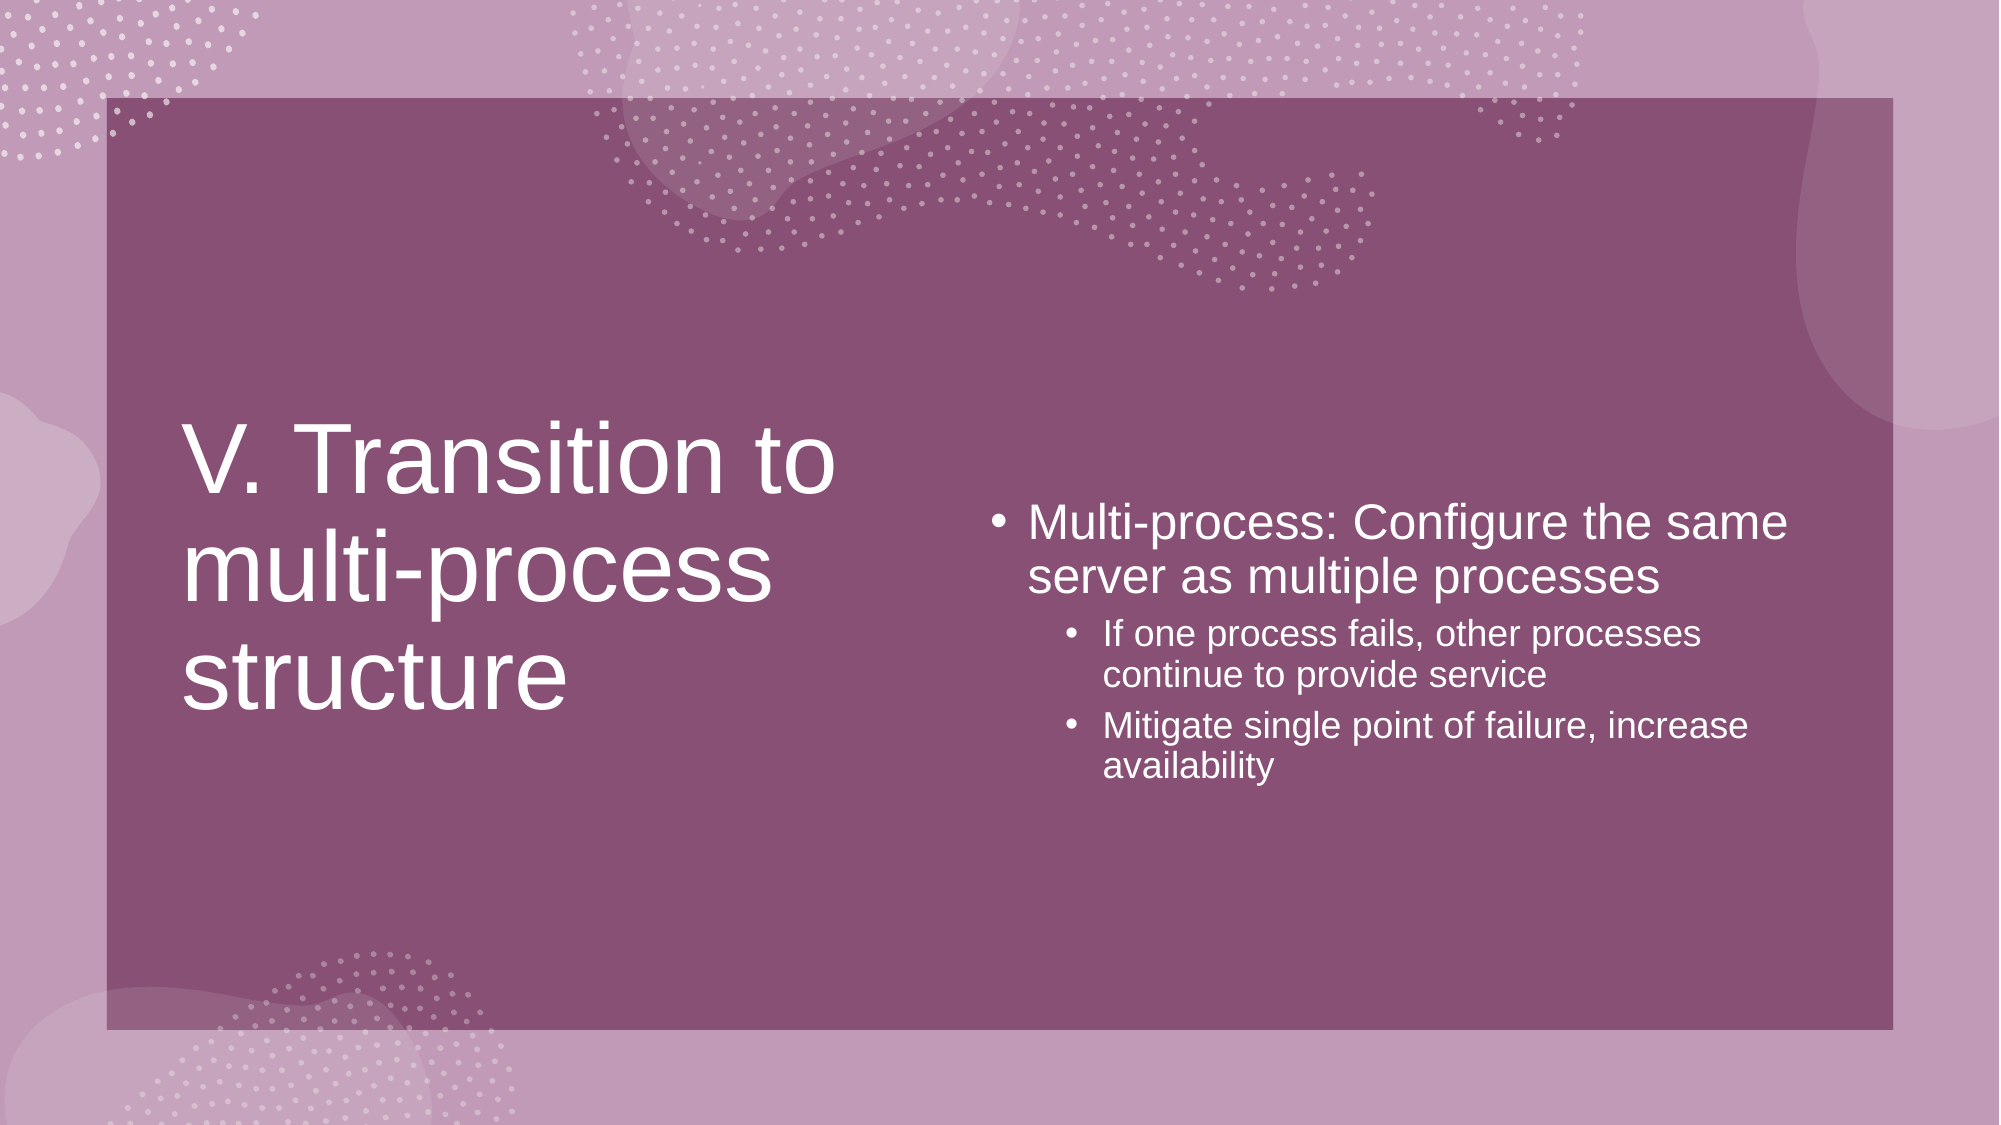

# V. Transition to multi-process structure
Multi-process: Configure the same server as multiple processes
If one process fails, other processes continue to provide service
Mitigate single point of failure, increase availability